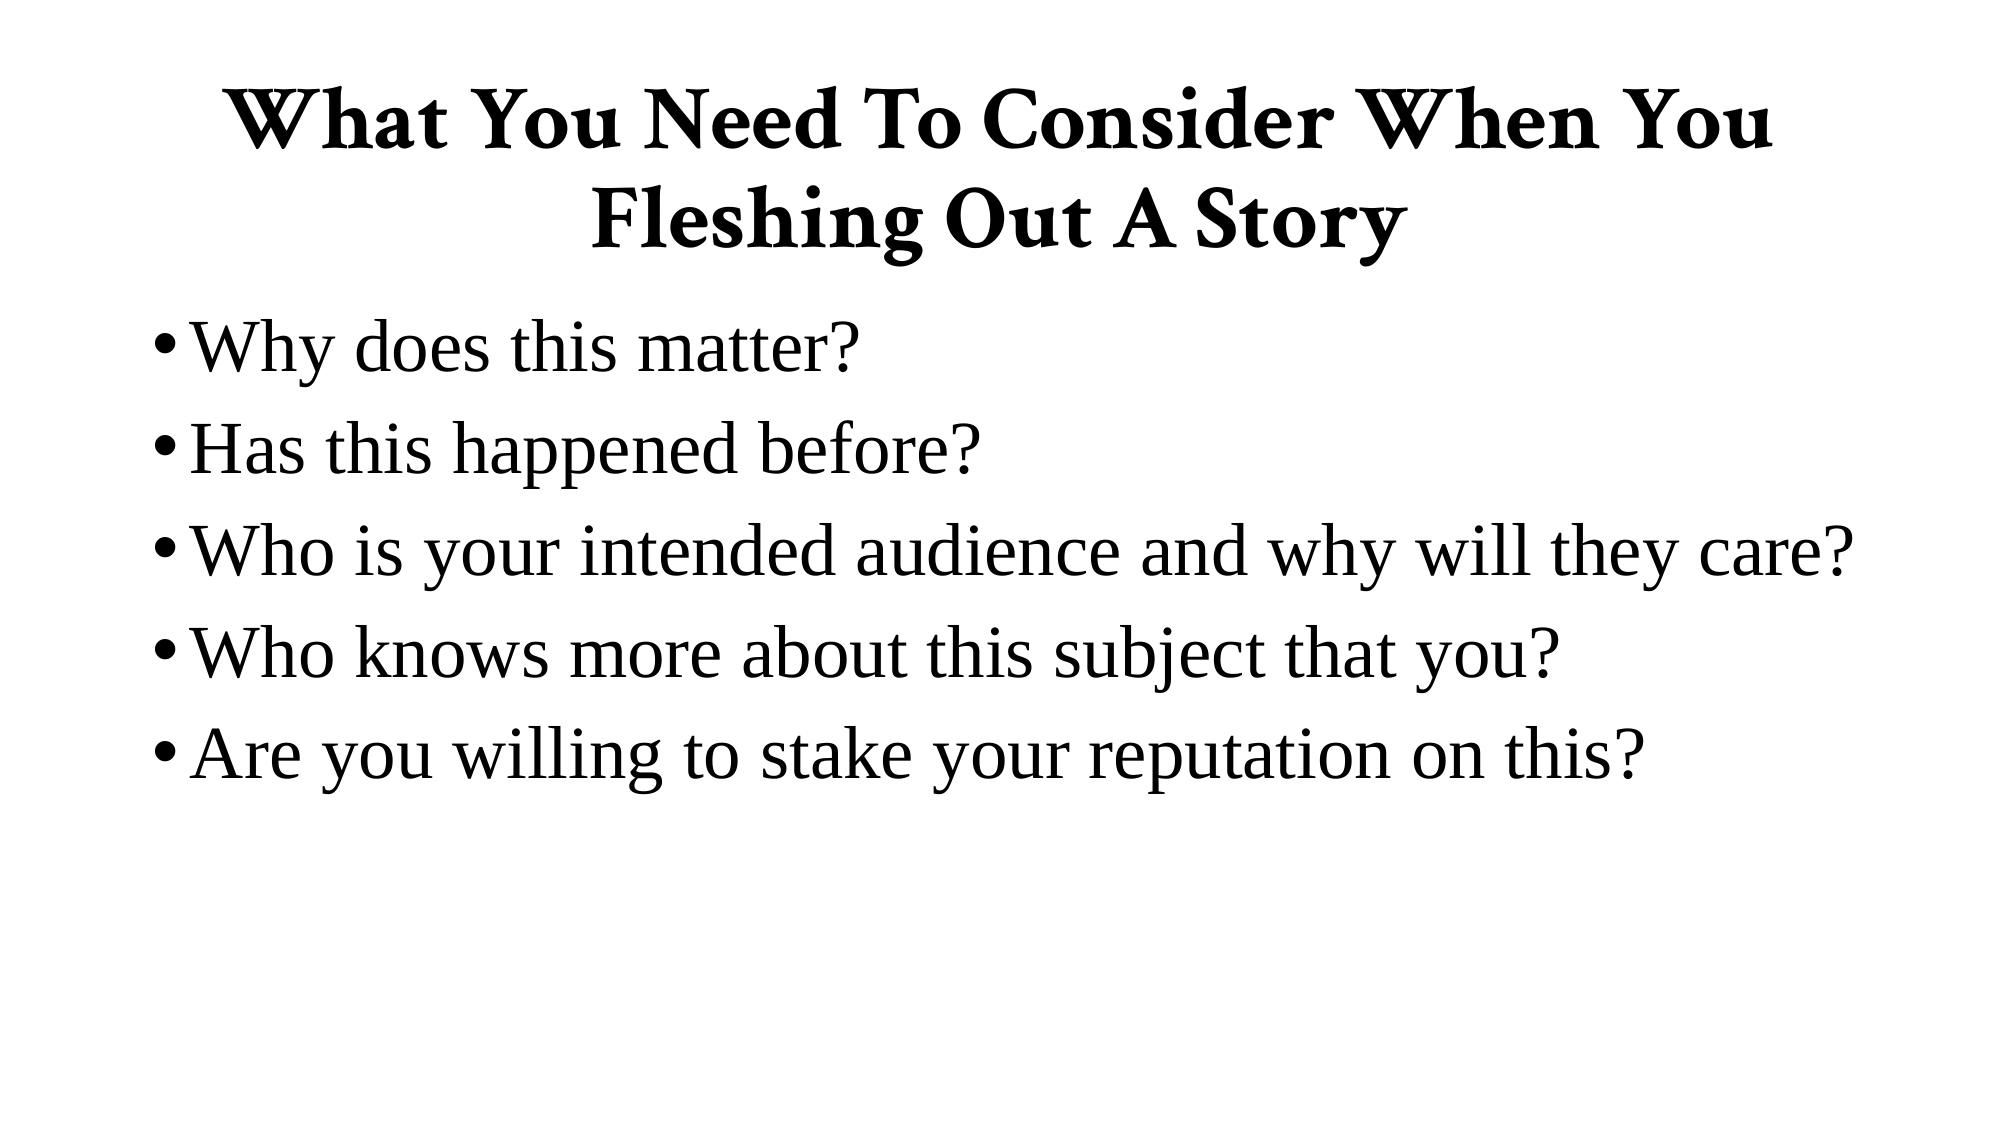

# What You Need To Consider When You Fleshing Out A Story
Why does this matter?
Has this happened before?
Who is your intended audience and why will they care?
Who knows more about this subject that you?
Are you willing to stake your reputation on this?